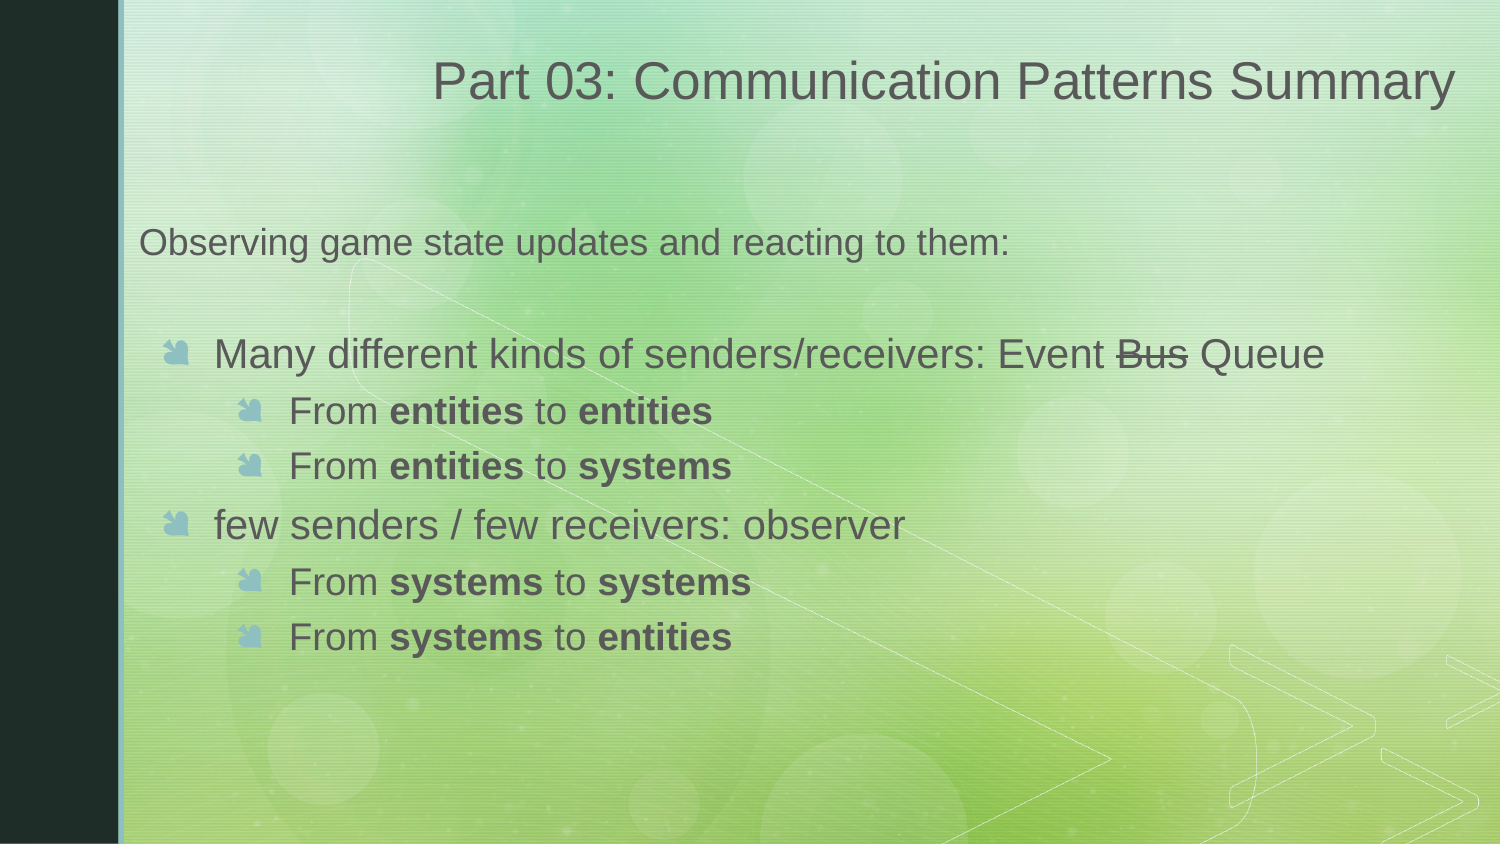

# Part 03: Communication Patterns Summary
Observing game state updates and reacting to them:

Many different kinds of senders/receivers: Event Bus Queue
From entities to entities
From entities to systems
few senders / few receivers: observer
From systems to systems
From systems to entities